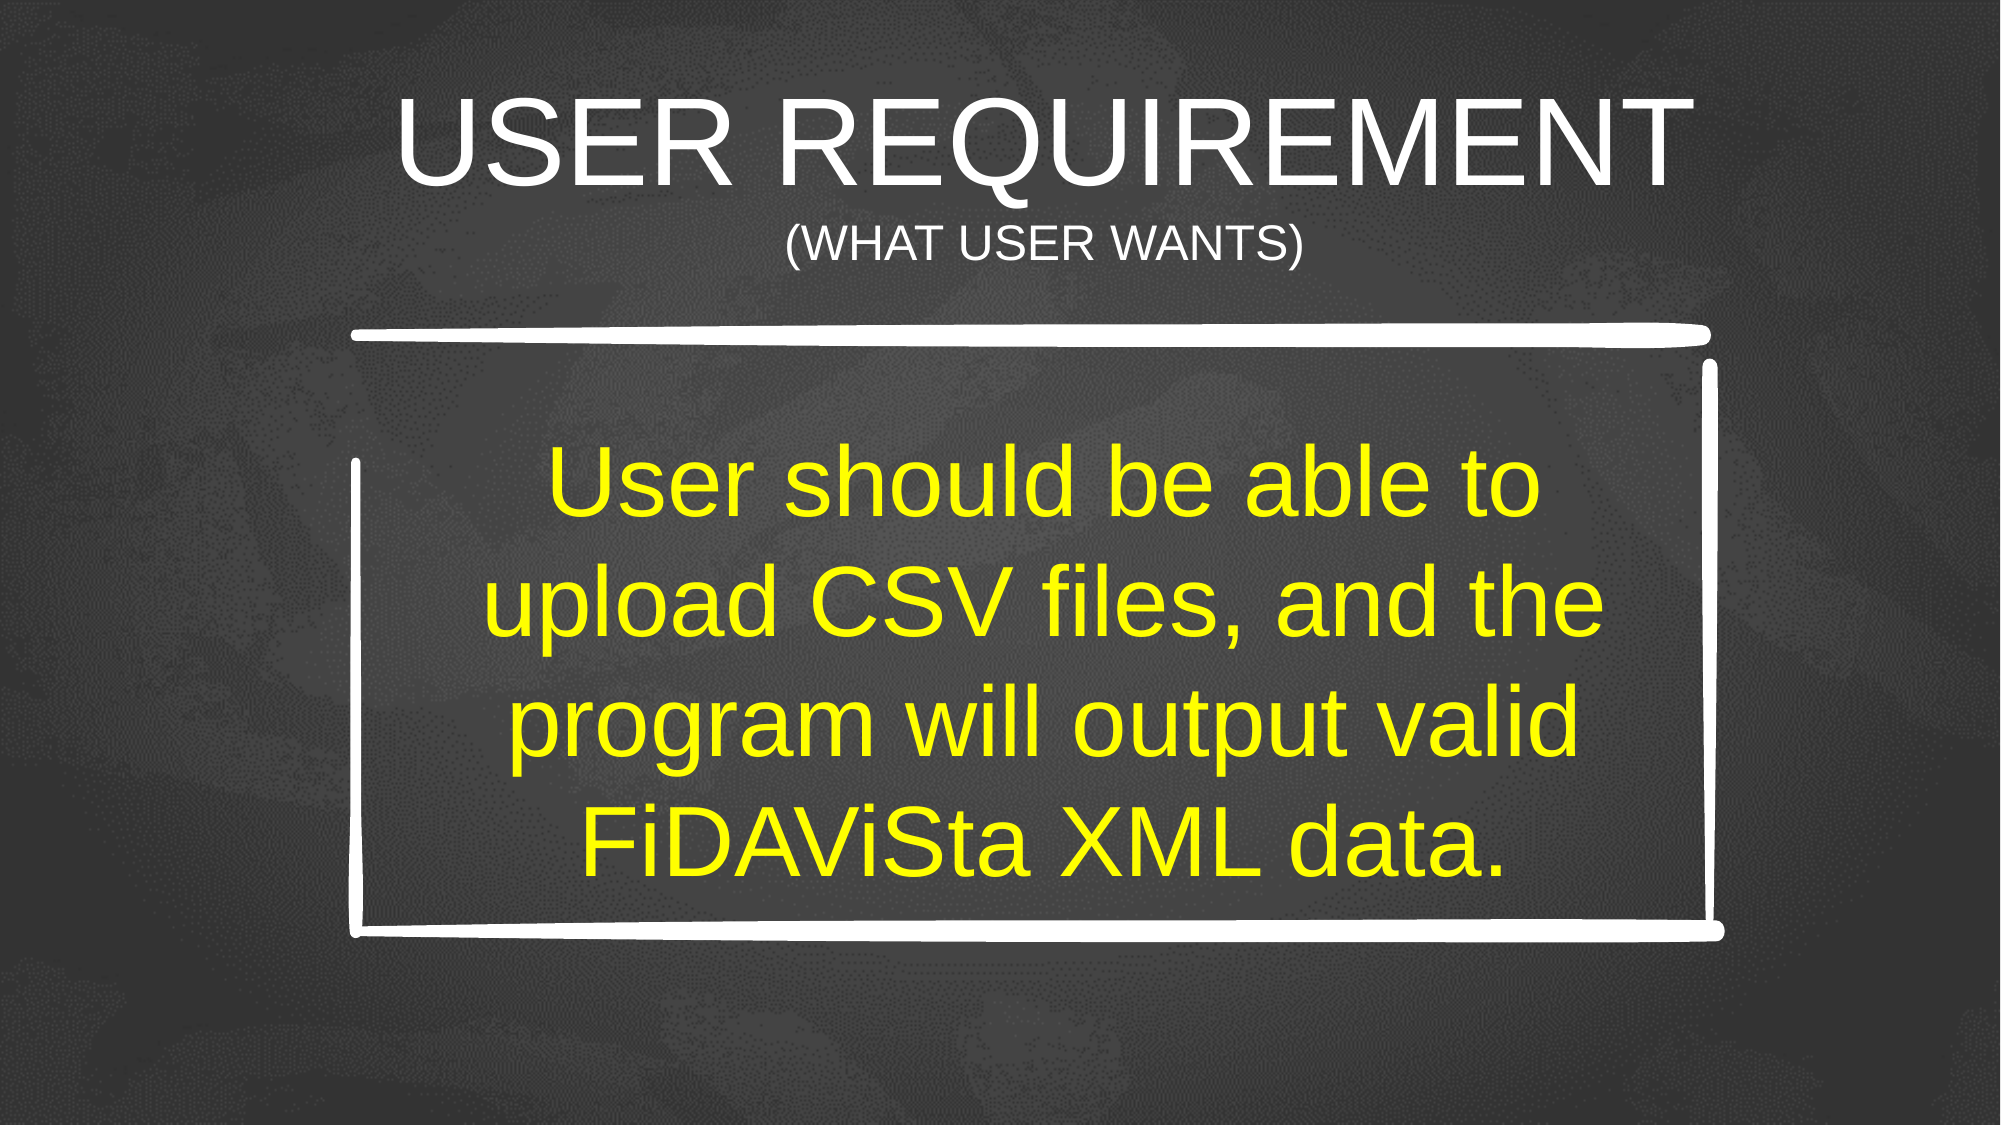

USER REQUIREMENT
(WHAT USER WANTS)

User should be able to upload CSV files, and the program will output valid FiDAViSta XML data.